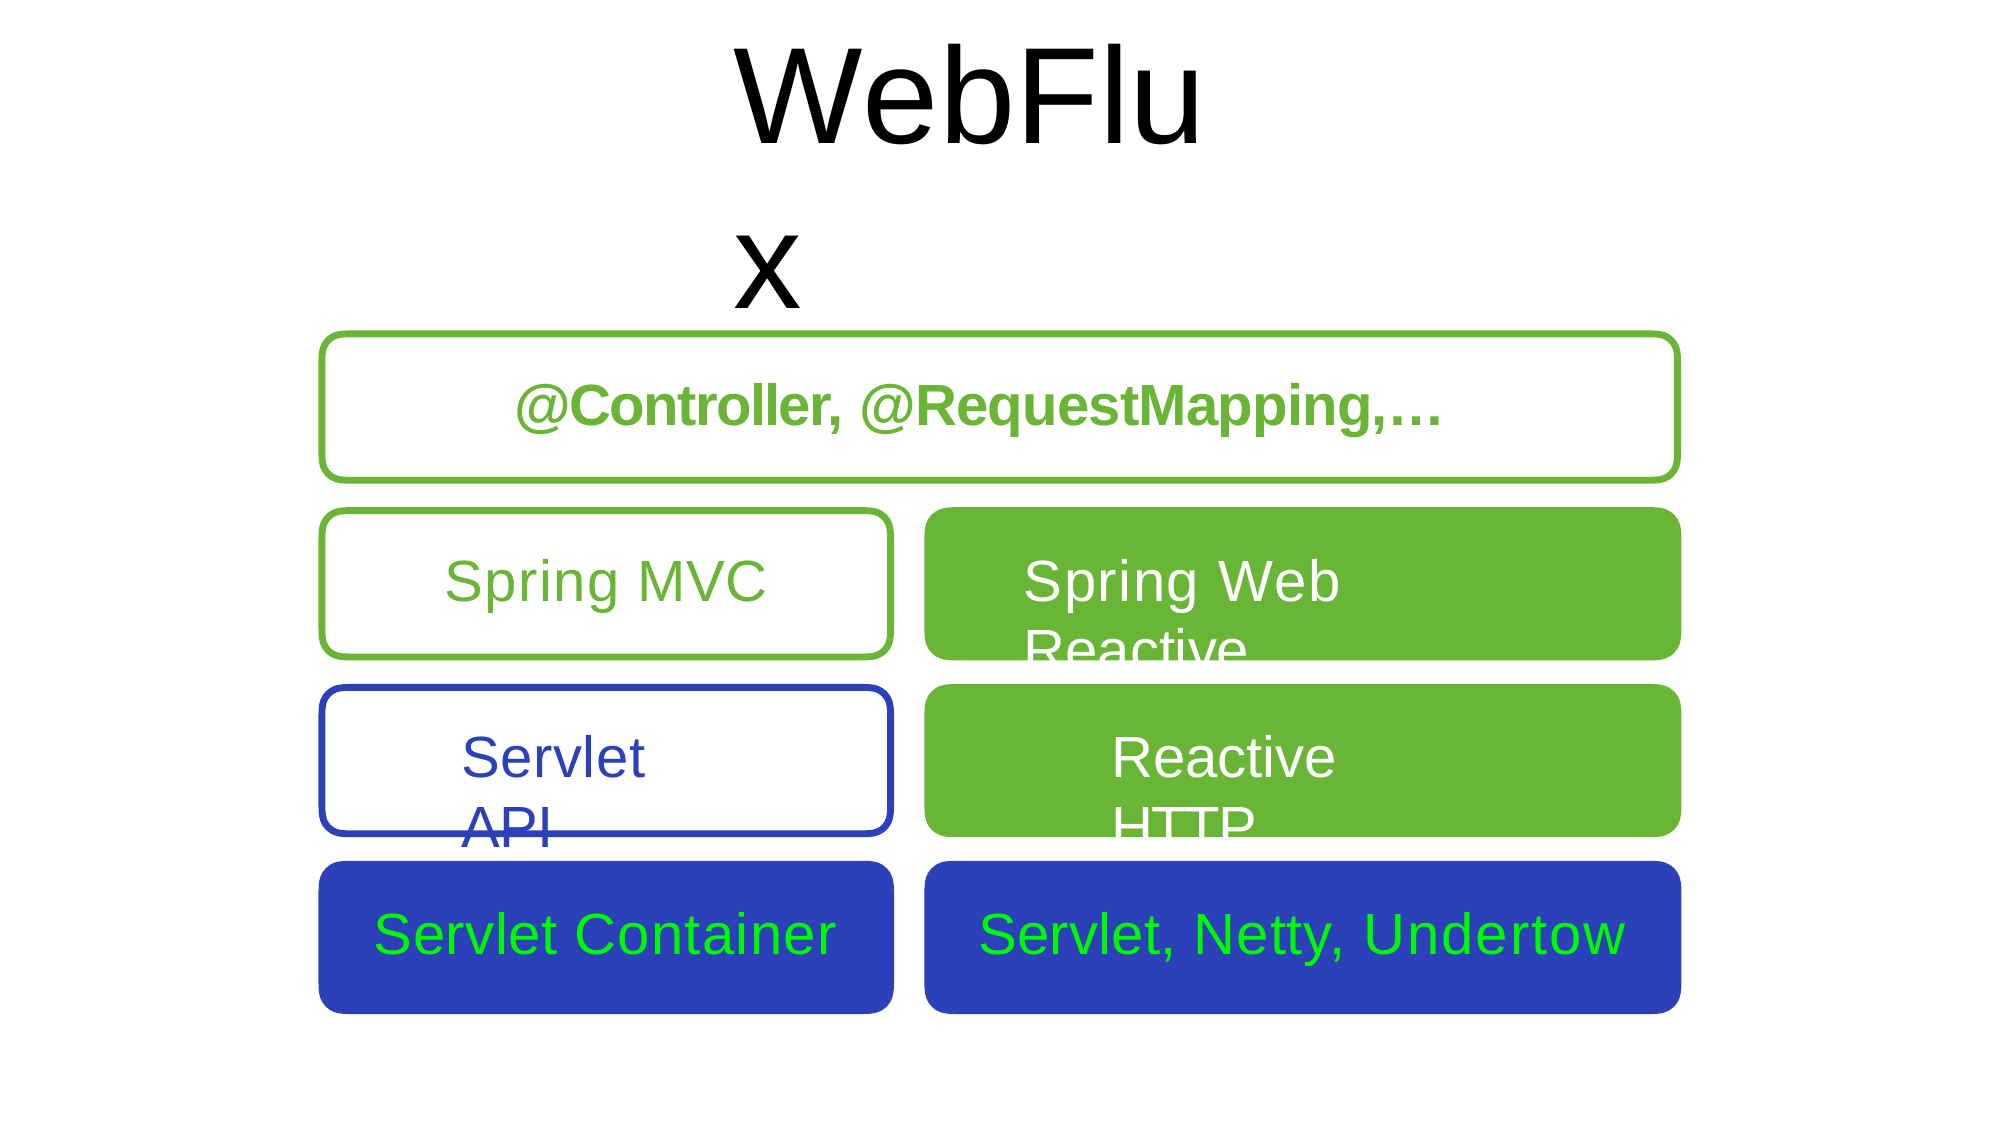

# WebFlux

@Controller, @RequestMapping,…

Spring MVC
Spring Web Reactive

Servlet API
Reactive HTTP

Servlet Container
Servlet, Netty, Undertow